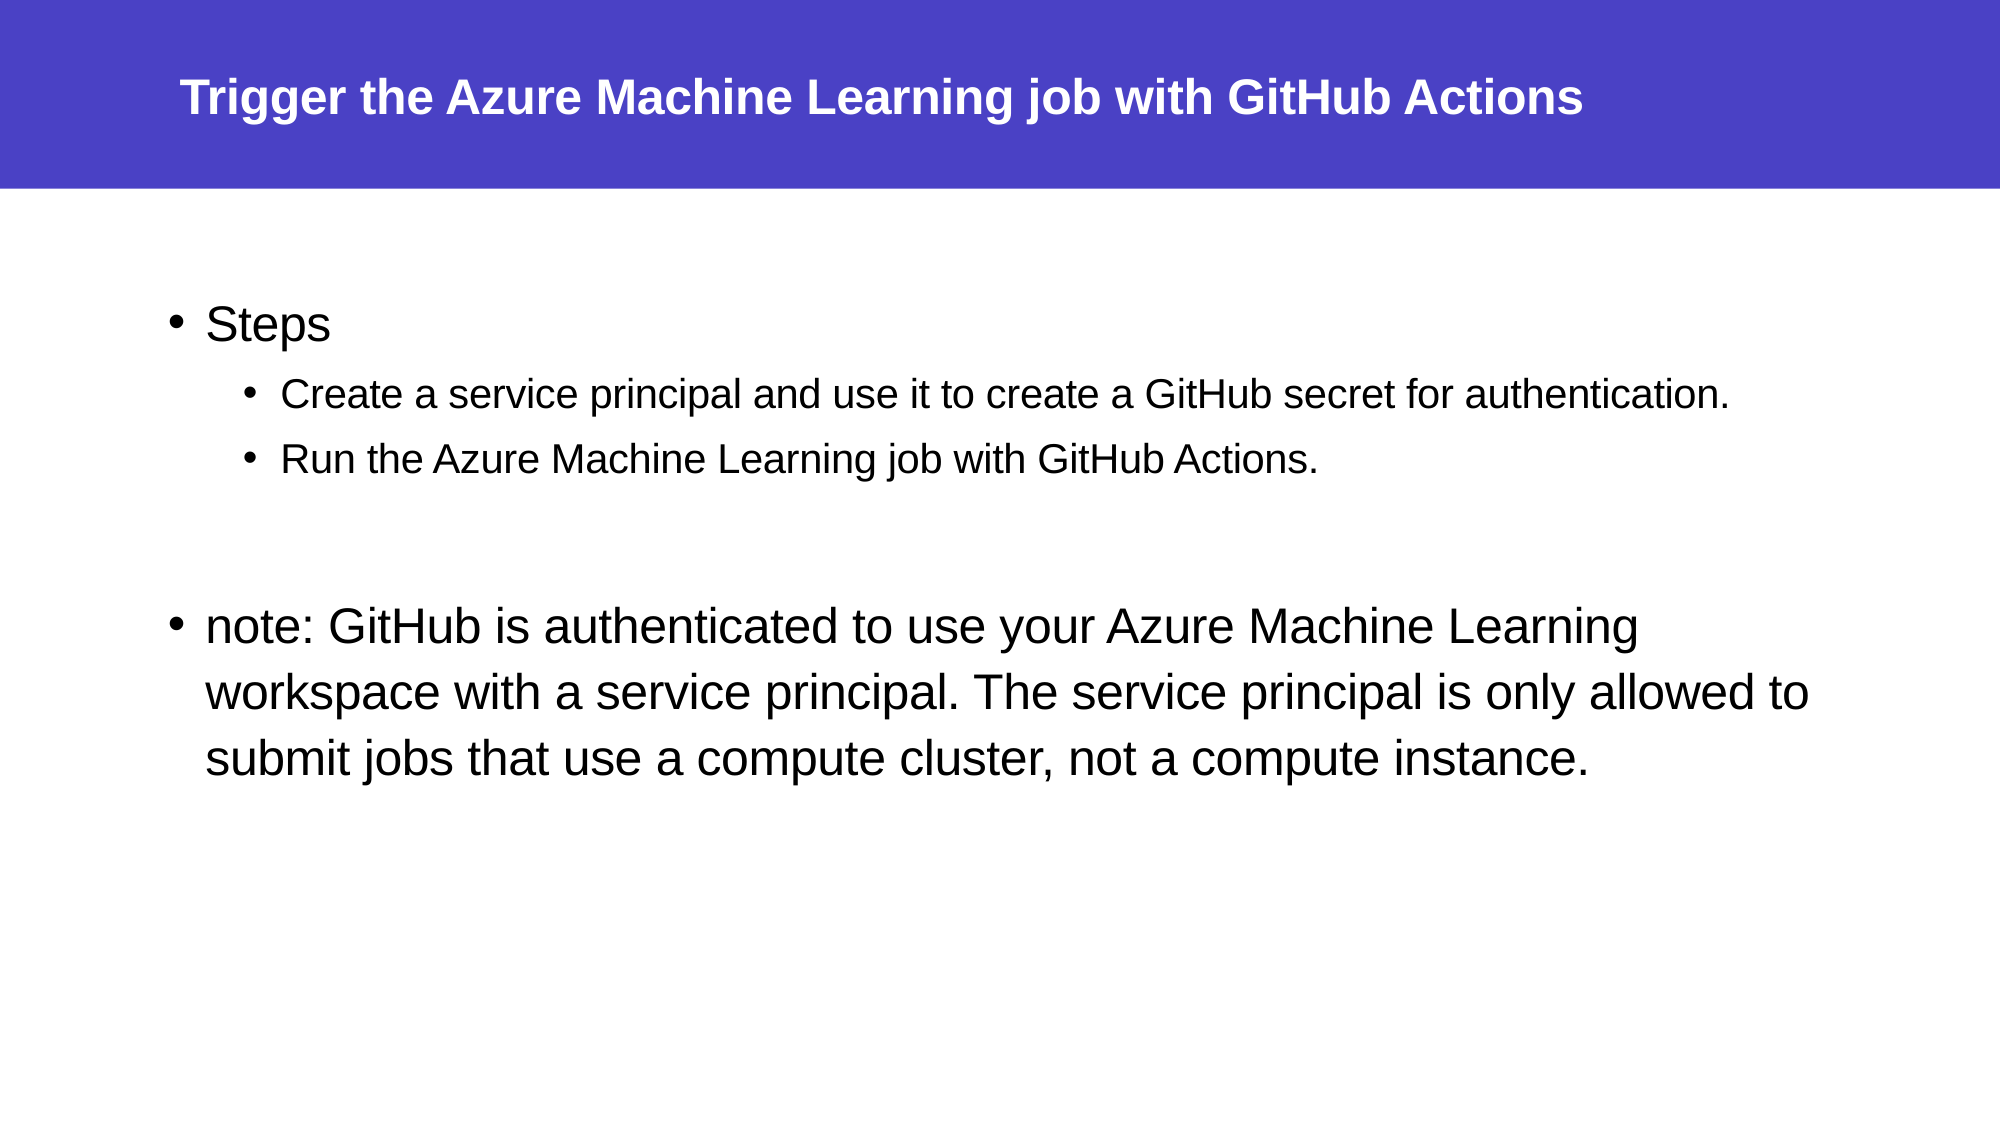

# Trigger the Azure Machine Learning job with GitHub Actions
Steps
Create a service principal and use it to create a GitHub secret for authentication.
Run the Azure Machine Learning job with GitHub Actions.

note: GitHub is authenticated to use your Azure Machine Learning workspace with a service principal. The service principal is only allowed to submit jobs that use a compute cluster, not a compute instance.